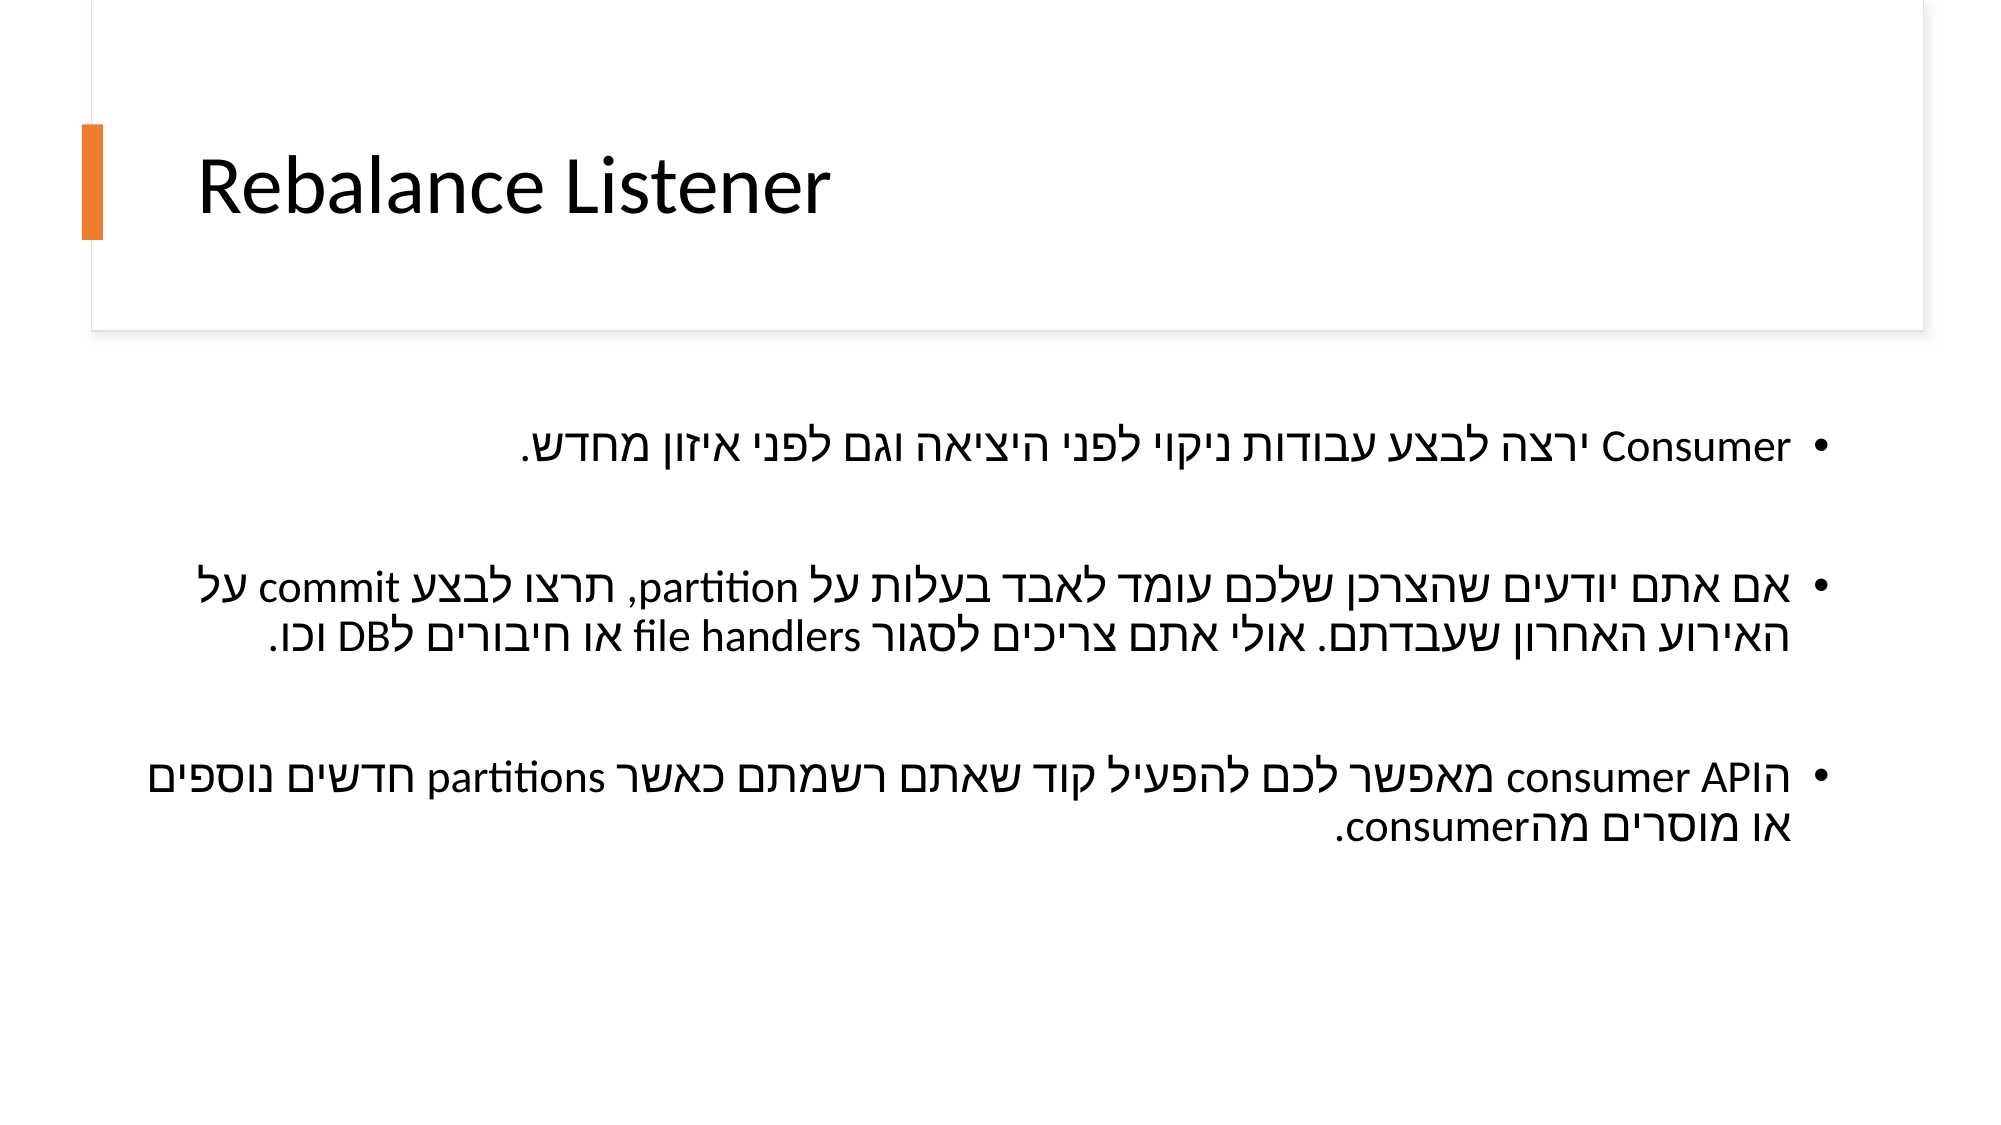

# Rebalance Listener

Consumer ירצה לבצע עבודות ניקוי לפני היציאה וגם לפני איזון מחדש.

אם אתם יודעים שהצרכן שלכם עומד לאבד בעלות על partition, תרצו לבצע commit על האירוע האחרון שעבדתם. אולי אתם צריכים לסגור file handlers או חיבורים לDB וכו.

הconsumer API מאפשר לכם להפעיל קוד שאתם רשמתם כאשר partitions חדשים נוספים או מוסרים מהconsumer.